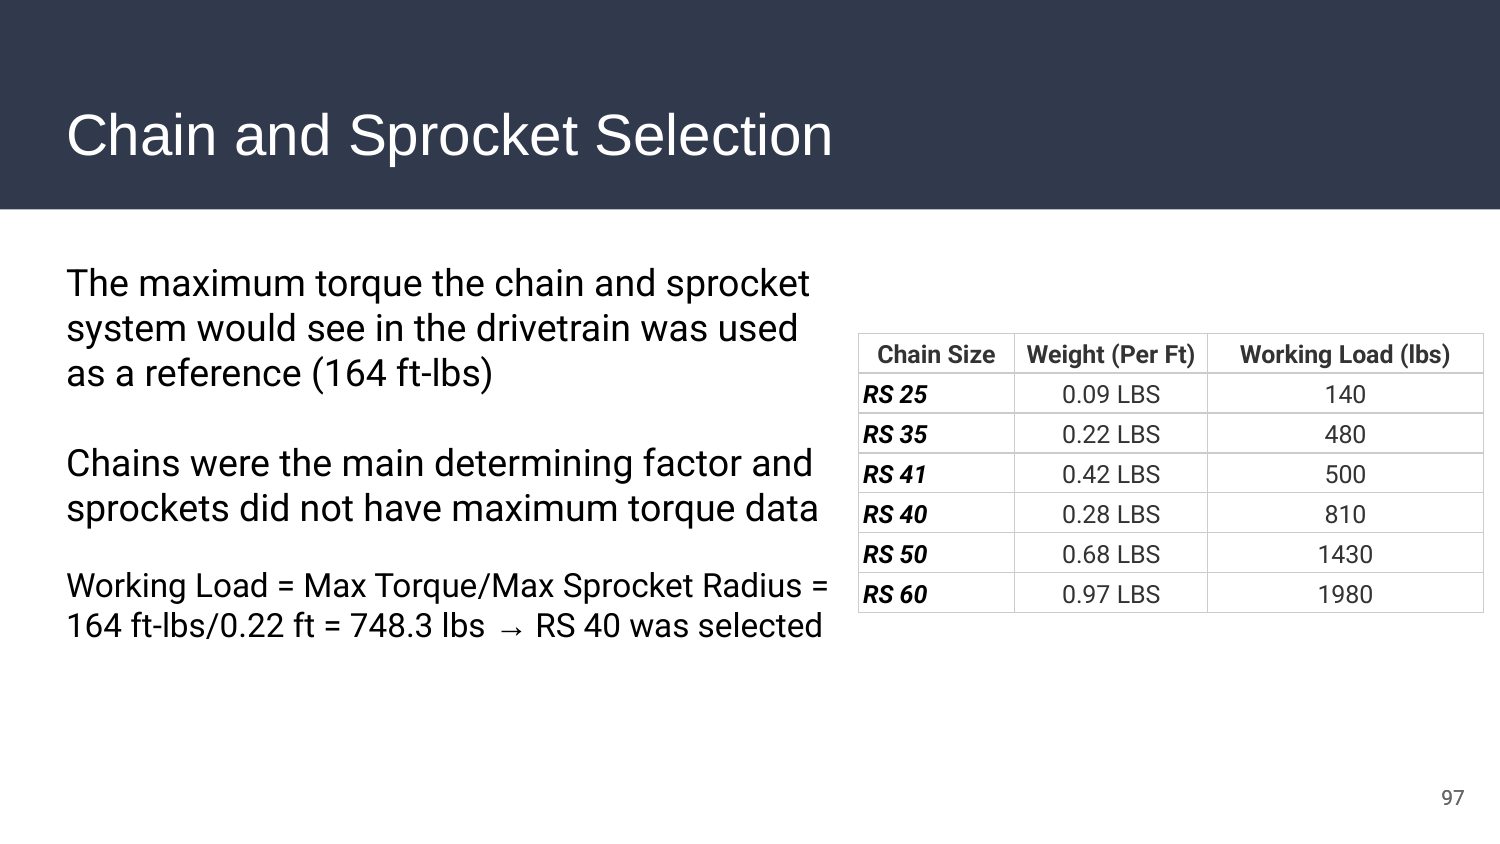

# Chain and Sprocket Selection
The maximum torque the chain and sprocket system would see in the drivetrain was used as a reference (164 ft-lbs)

Chains were the main determining factor and sprockets did not have maximum torque data

Working Load = Max Torque/Max Sprocket Radius =
164 ft-lbs/0.22 ft = 748.3 lbs → RS 40 was selected
| Chain Size | Weight (Per Ft) | Working Load (lbs) |
| --- | --- | --- |
| RS 25 | 0.09 LBS | 140 |
| RS 35 | 0.22 LBS | 480 |
| RS 41 | 0.42 LBS | 500 |
| RS 40 | 0.28 LBS | 810 |
| RS 50 | 0.68 LBS | 1430 |
| RS 60 | 0.97 LBS | 1980 |
97
97